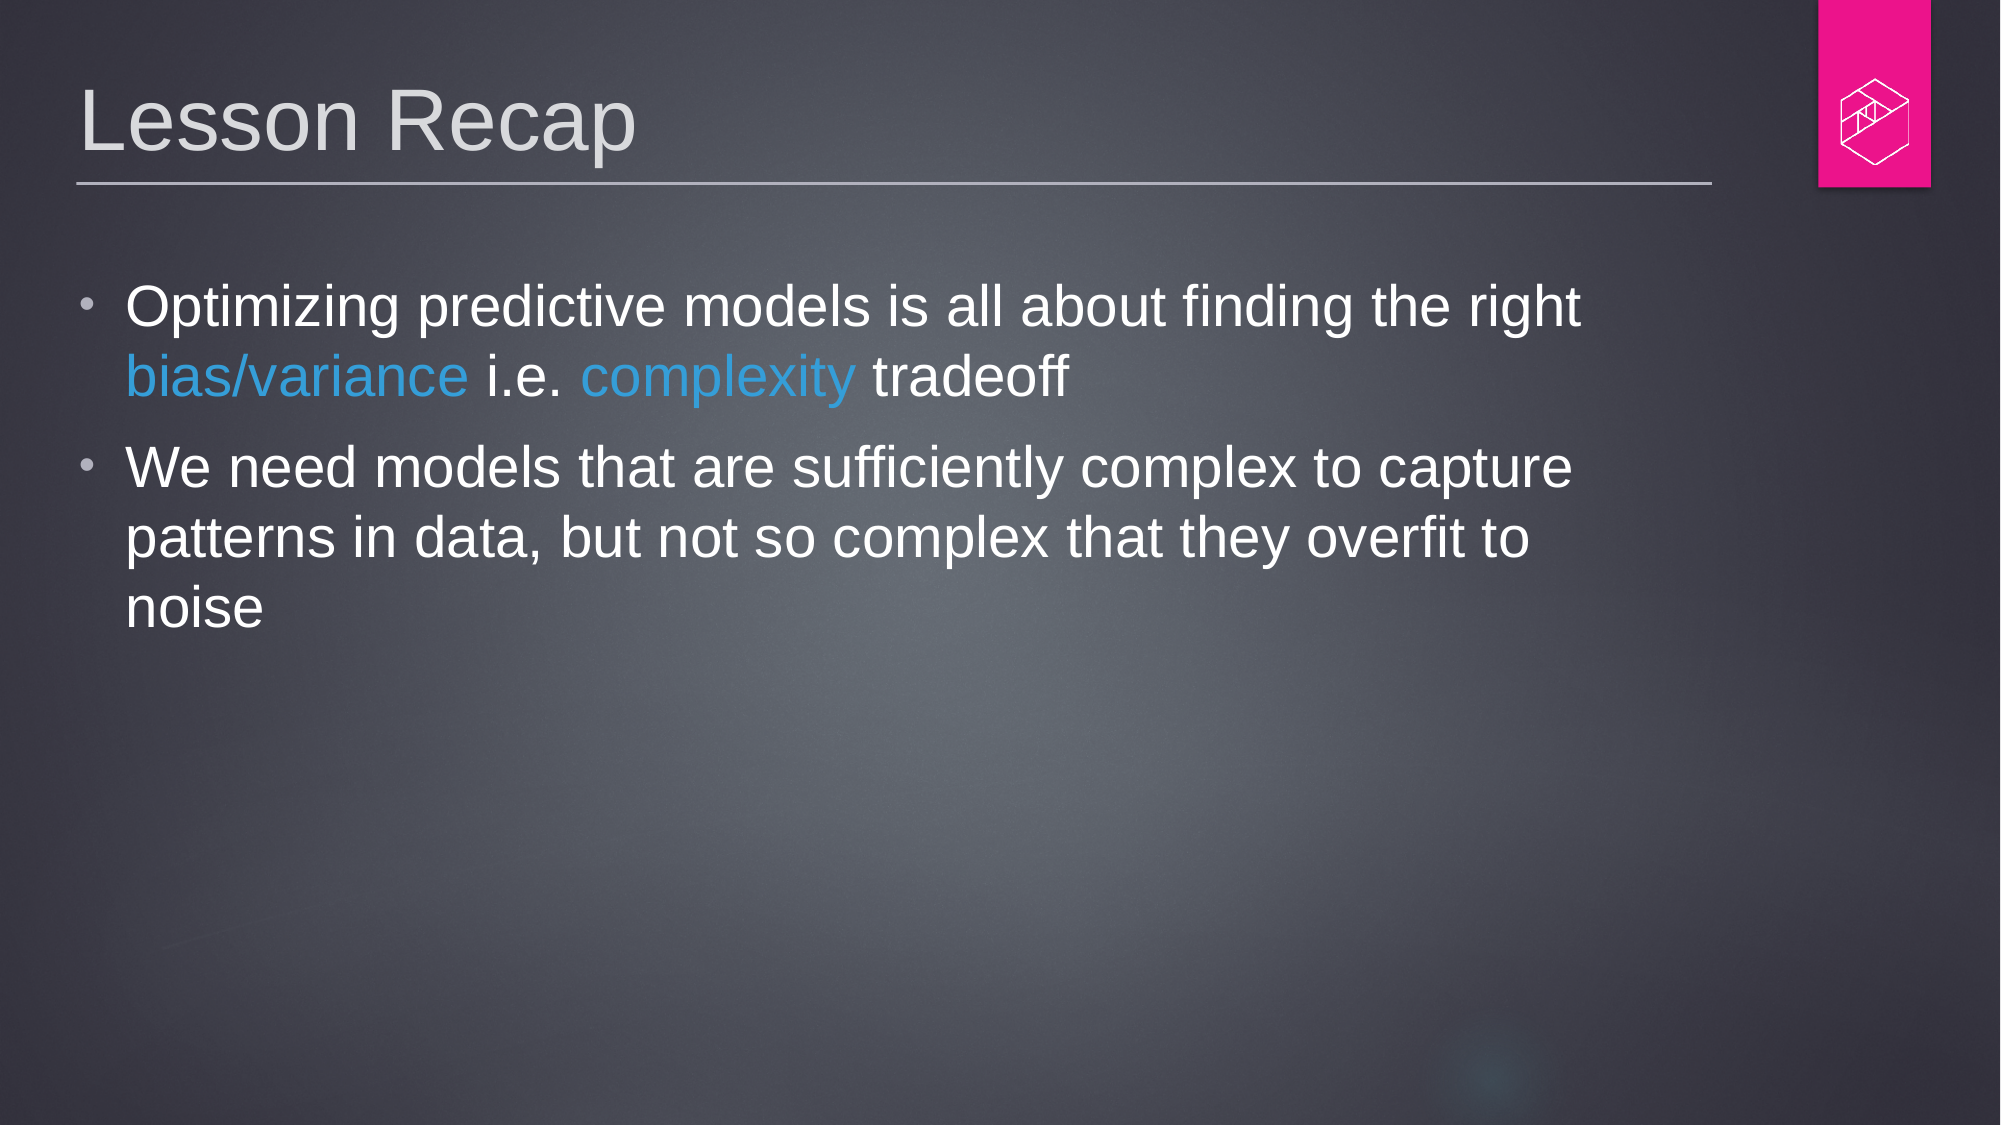

# Lesson Recap
Optimizing predictive models is all about finding the right bias/variance i.e. complexity tradeoff
We need models that are sufficiently complex to capture patterns in data, but not so complex that they overfit to noise